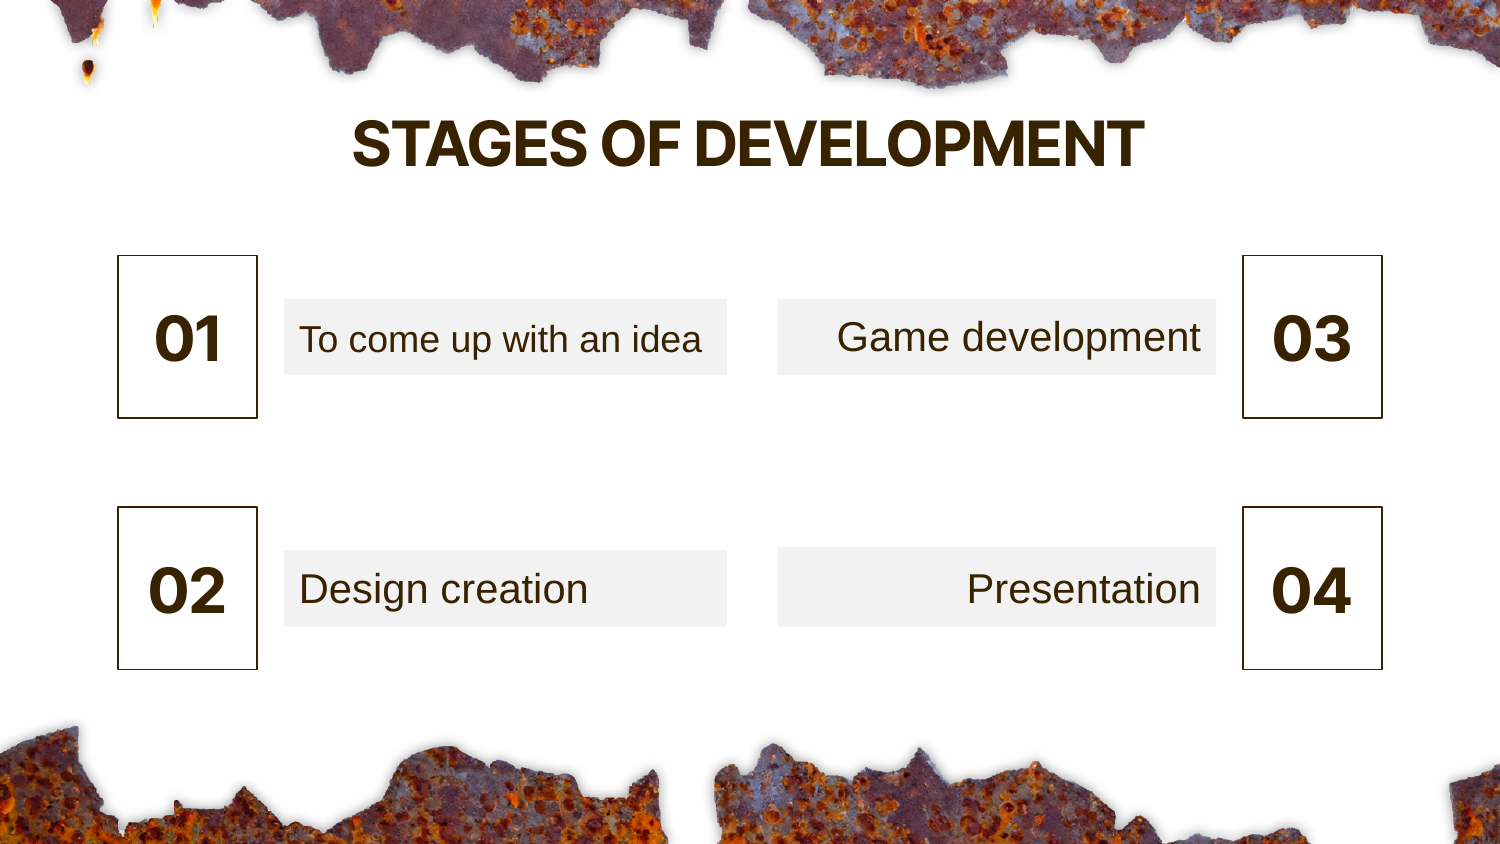

STAGES OF DEVELOPMENT
# 01
03
To come up with an idea
Game development
02
04
Presentation
Design creation